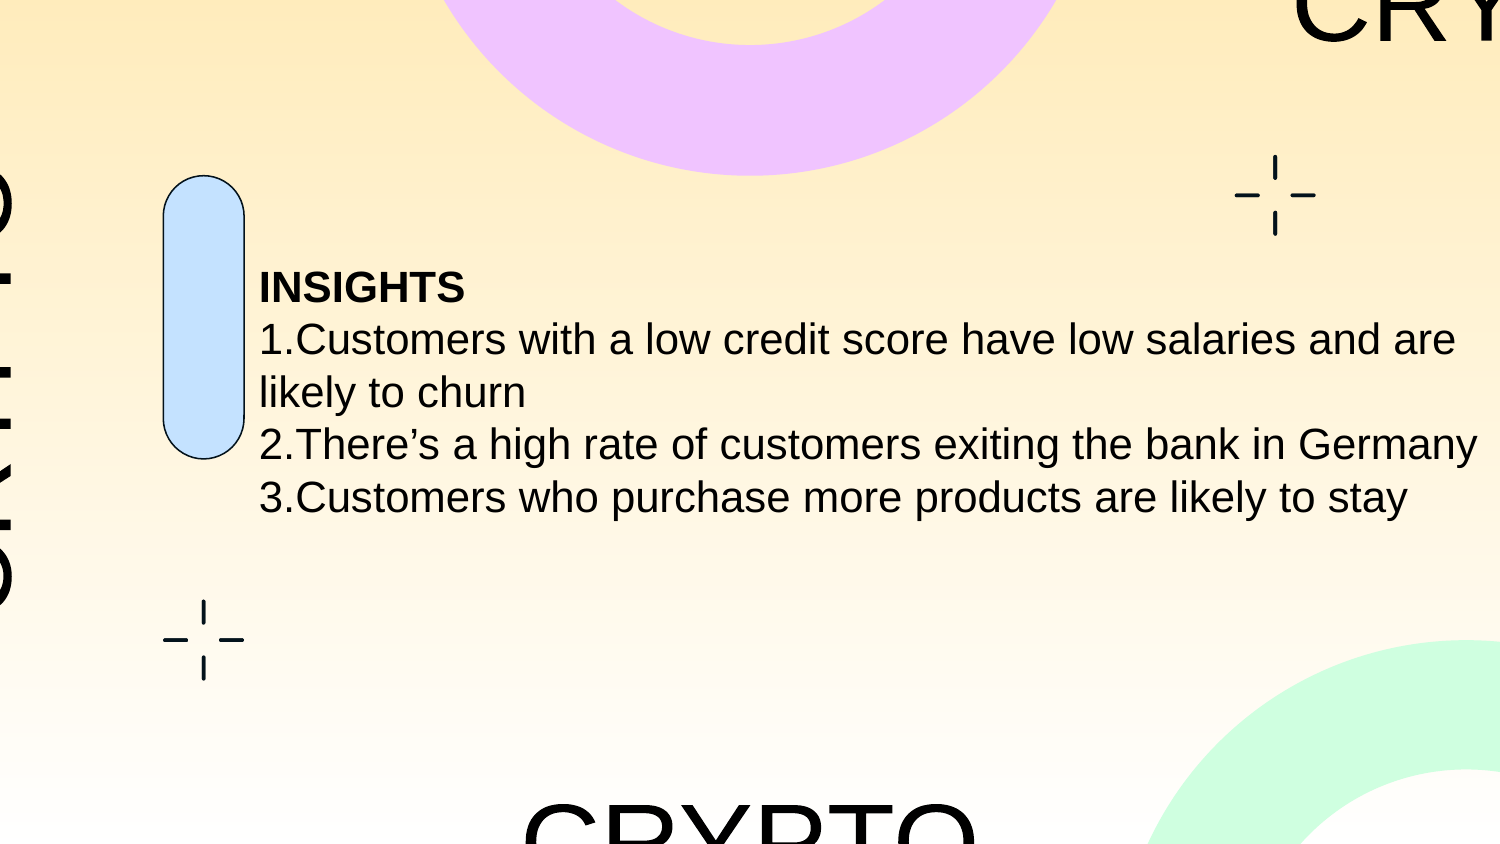

INSIGHTS
1.Customers with a low credit score have low salaries and are likely to churn
2.There’s a high rate of customers exiting the bank in Germany
3.Customers who purchase more products are likely to stay